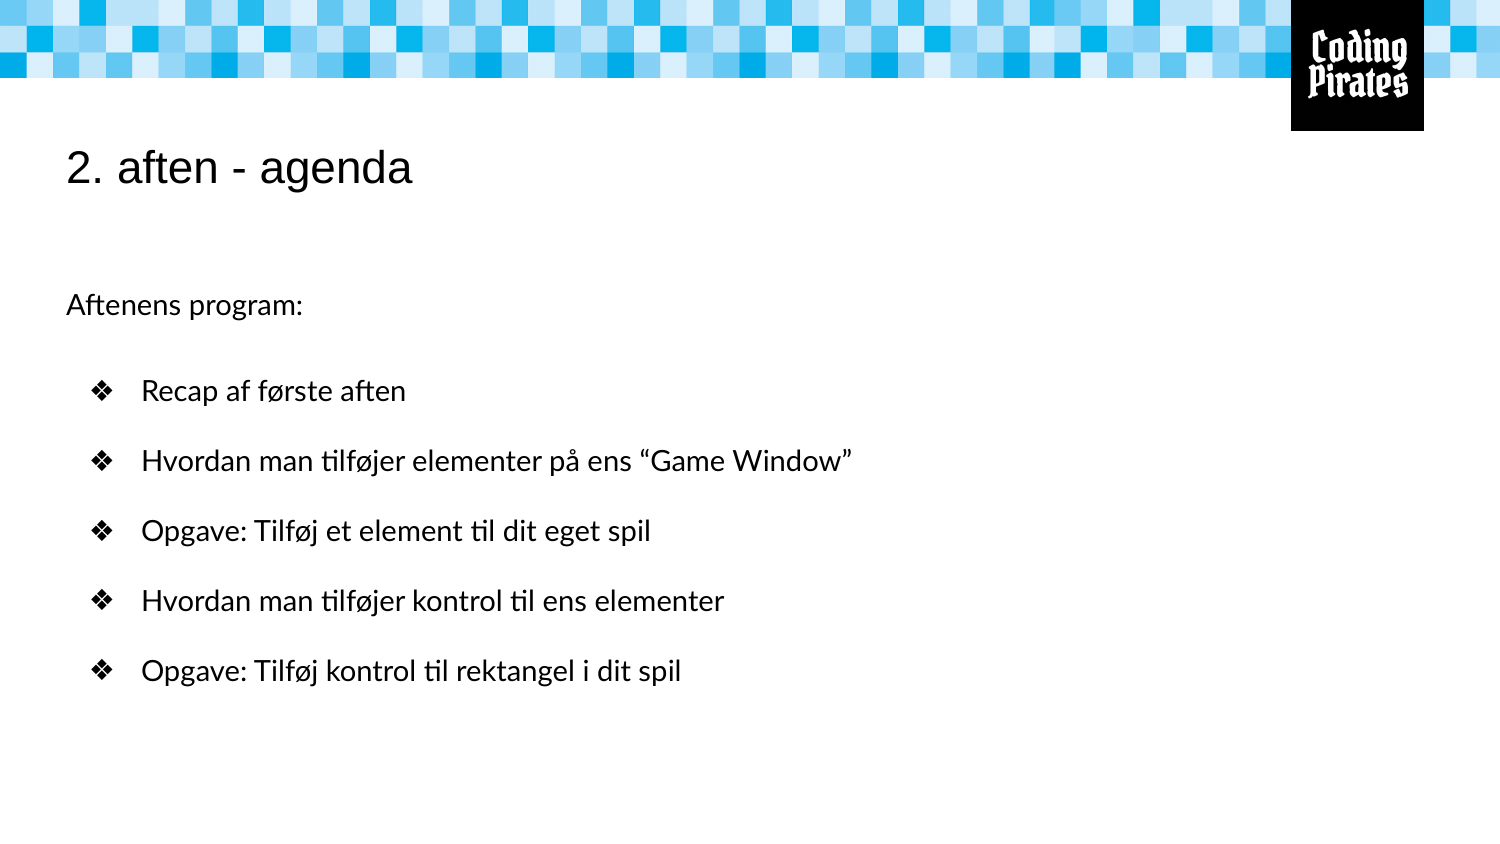

# 2. aften - agenda
Aftenens program:
Recap af første aften
Hvordan man tilføjer elementer på ens “Game Window”
Opgave: Tilføj et element til dit eget spil
Hvordan man tilføjer kontrol til ens elementer
Opgave: Tilføj kontrol til rektangel i dit spil